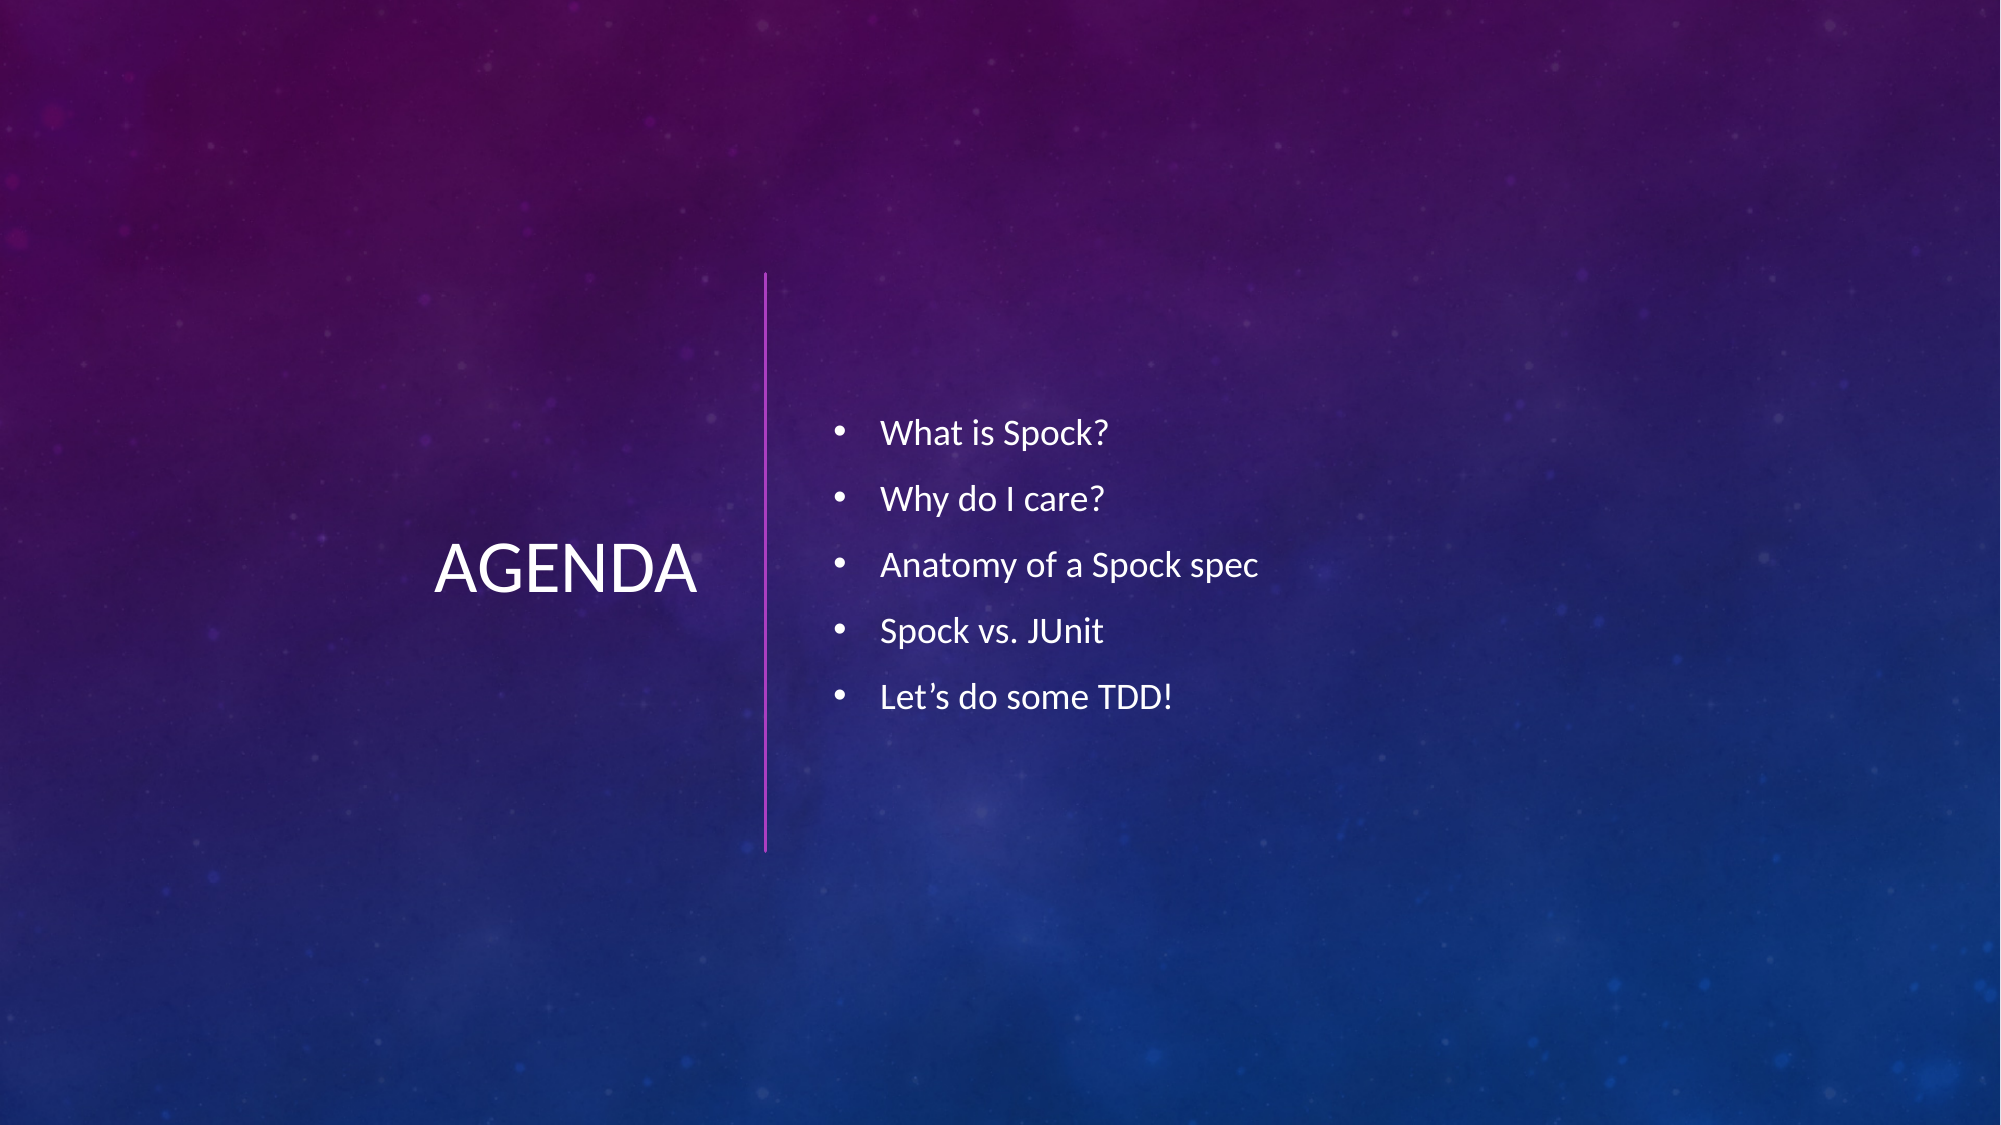

# Agenda
What is Spock?
Why do I care?
Anatomy of a Spock spec
Spock vs. JUnit
Let’s do some TDD!